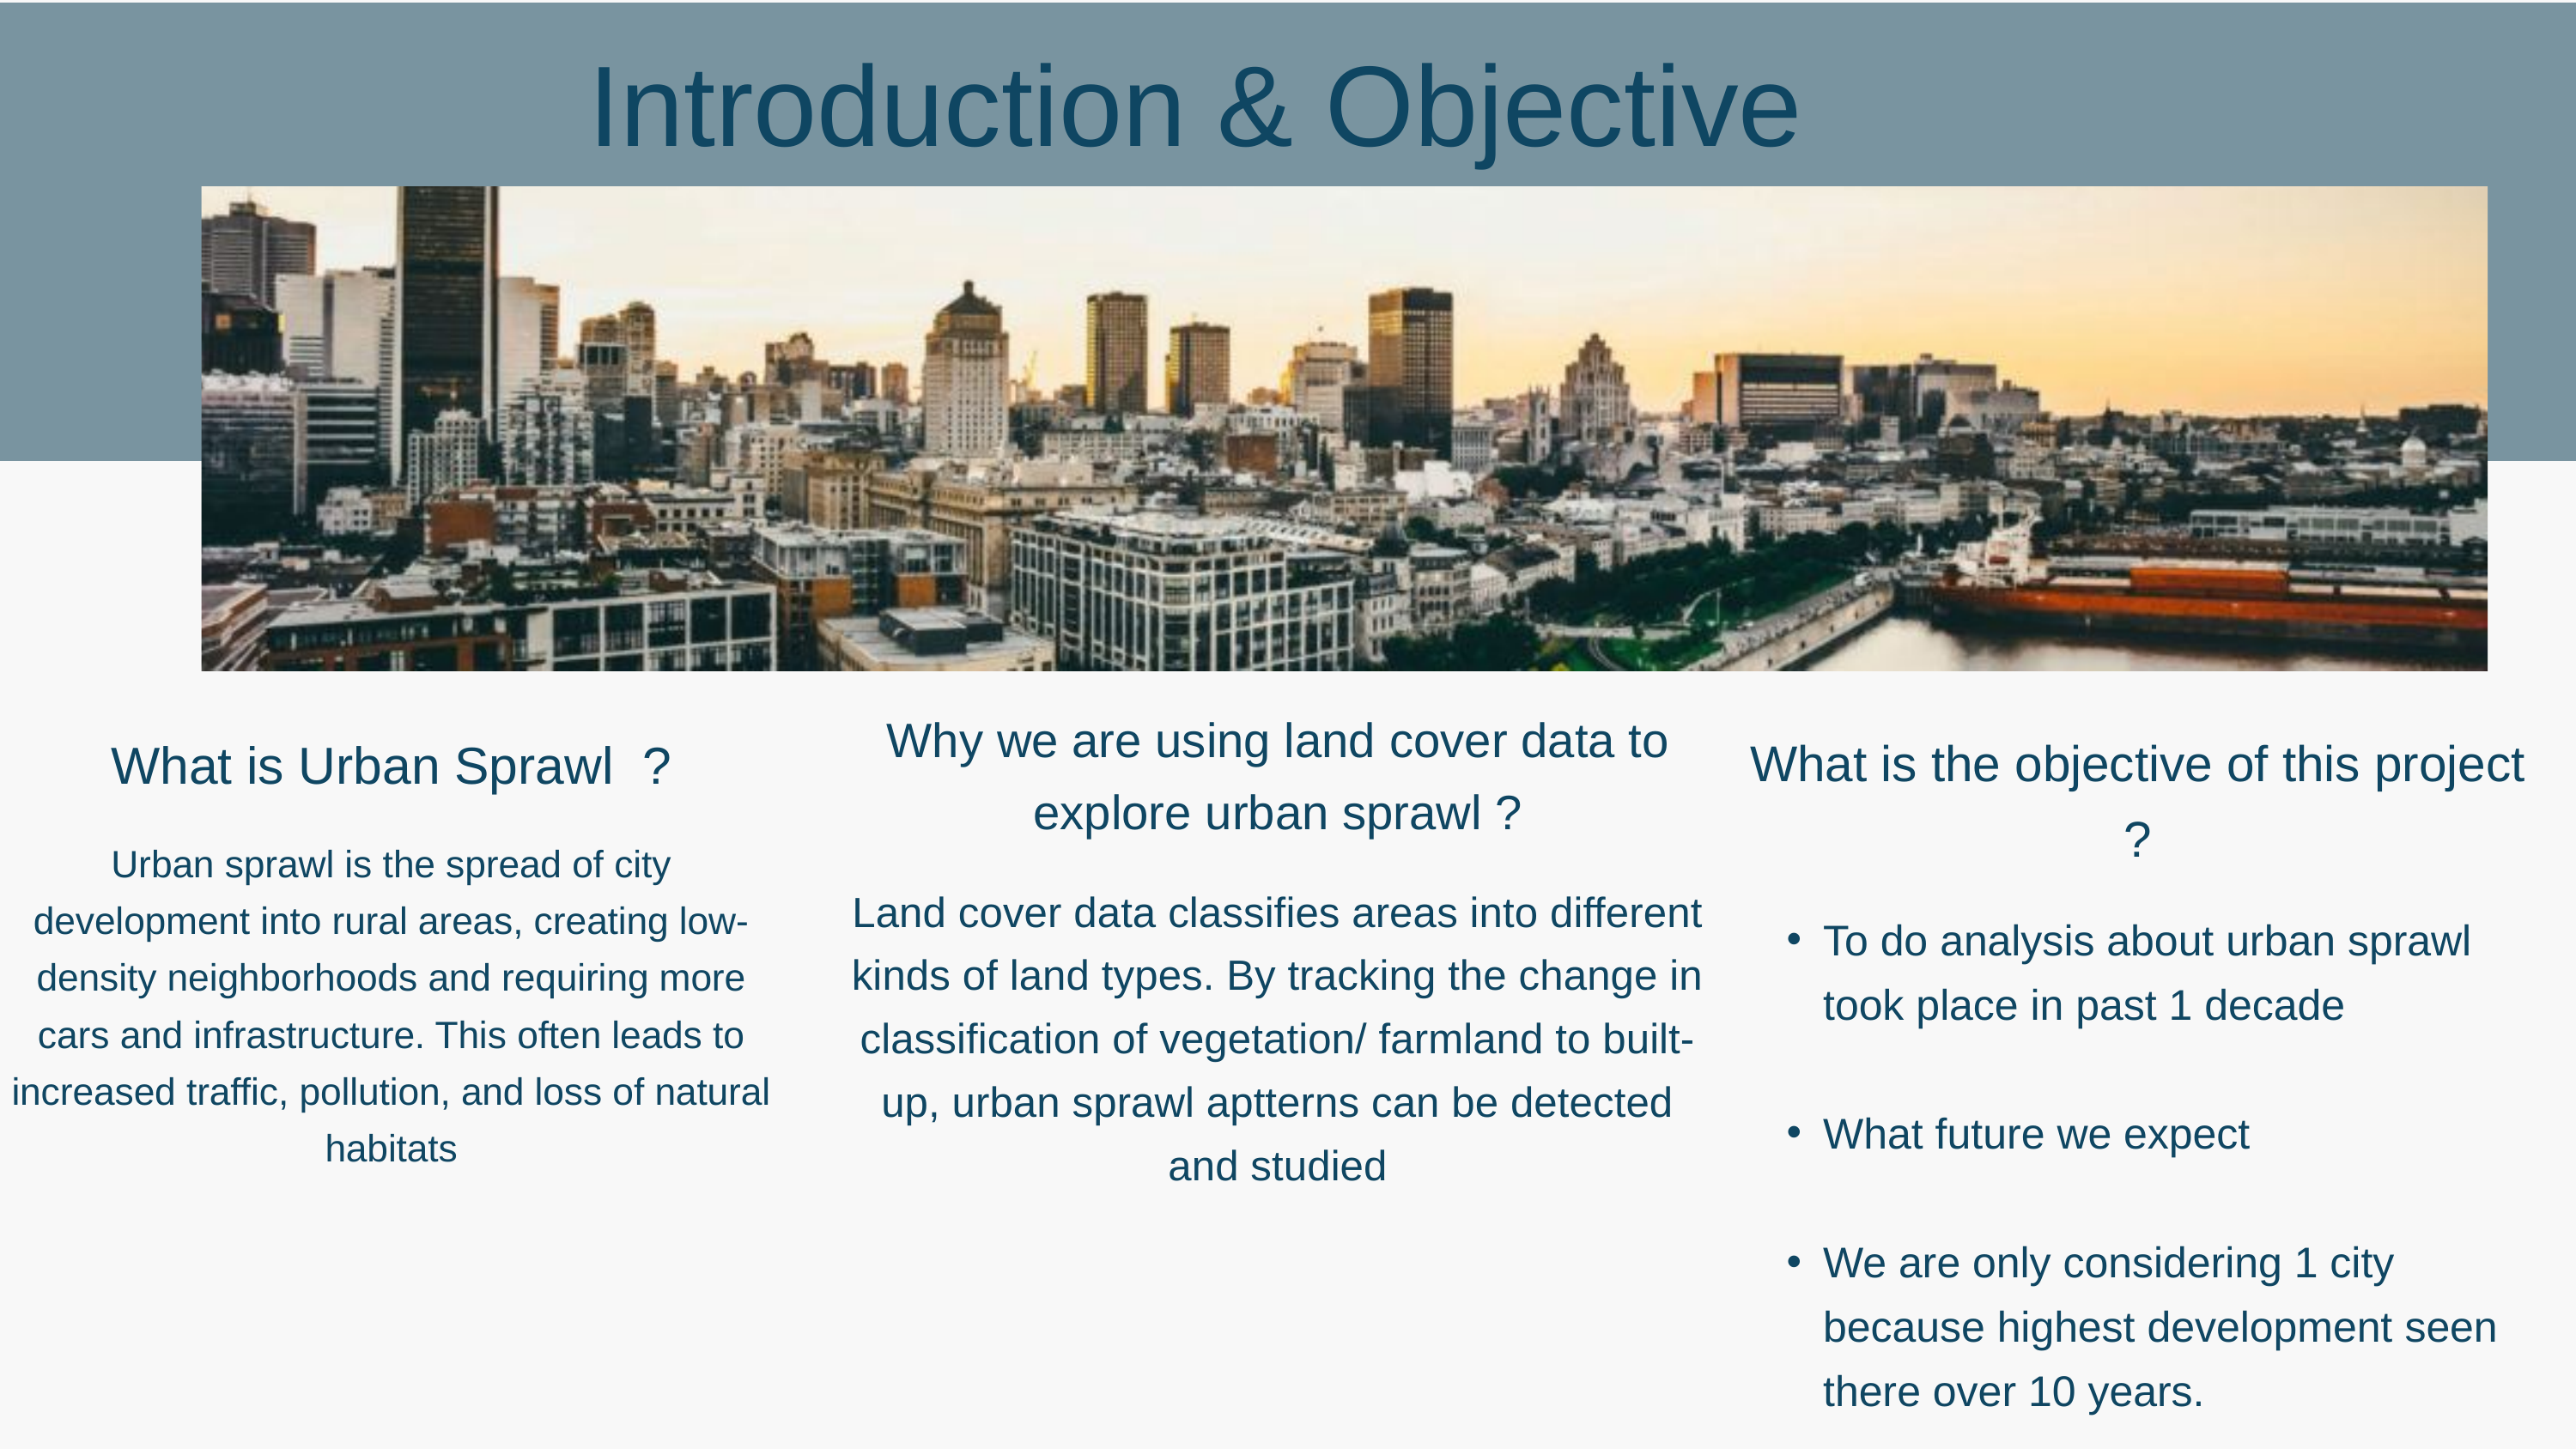

Introduction & Objective

Why we are using land cover data to explore urban sprawl ?
Land cover data classifies areas into different kinds of land types. By tracking the change in classification of vegetation/ farmland to built-up, urban sprawl aptterns can be detected and studied
What is Urban Sprawl  ?
Urban sprawl is the spread of city development into rural areas, creating low-density neighborhoods and requiring more cars and infrastructure. This often leads to increased traffic, pollution, and loss of natural habitats​
What is the objective of this project ?
To do analysis about urban sprawl took place in past 1 decade

What future we expect

We are only considering 1 city because highest development seen there over 10 years.